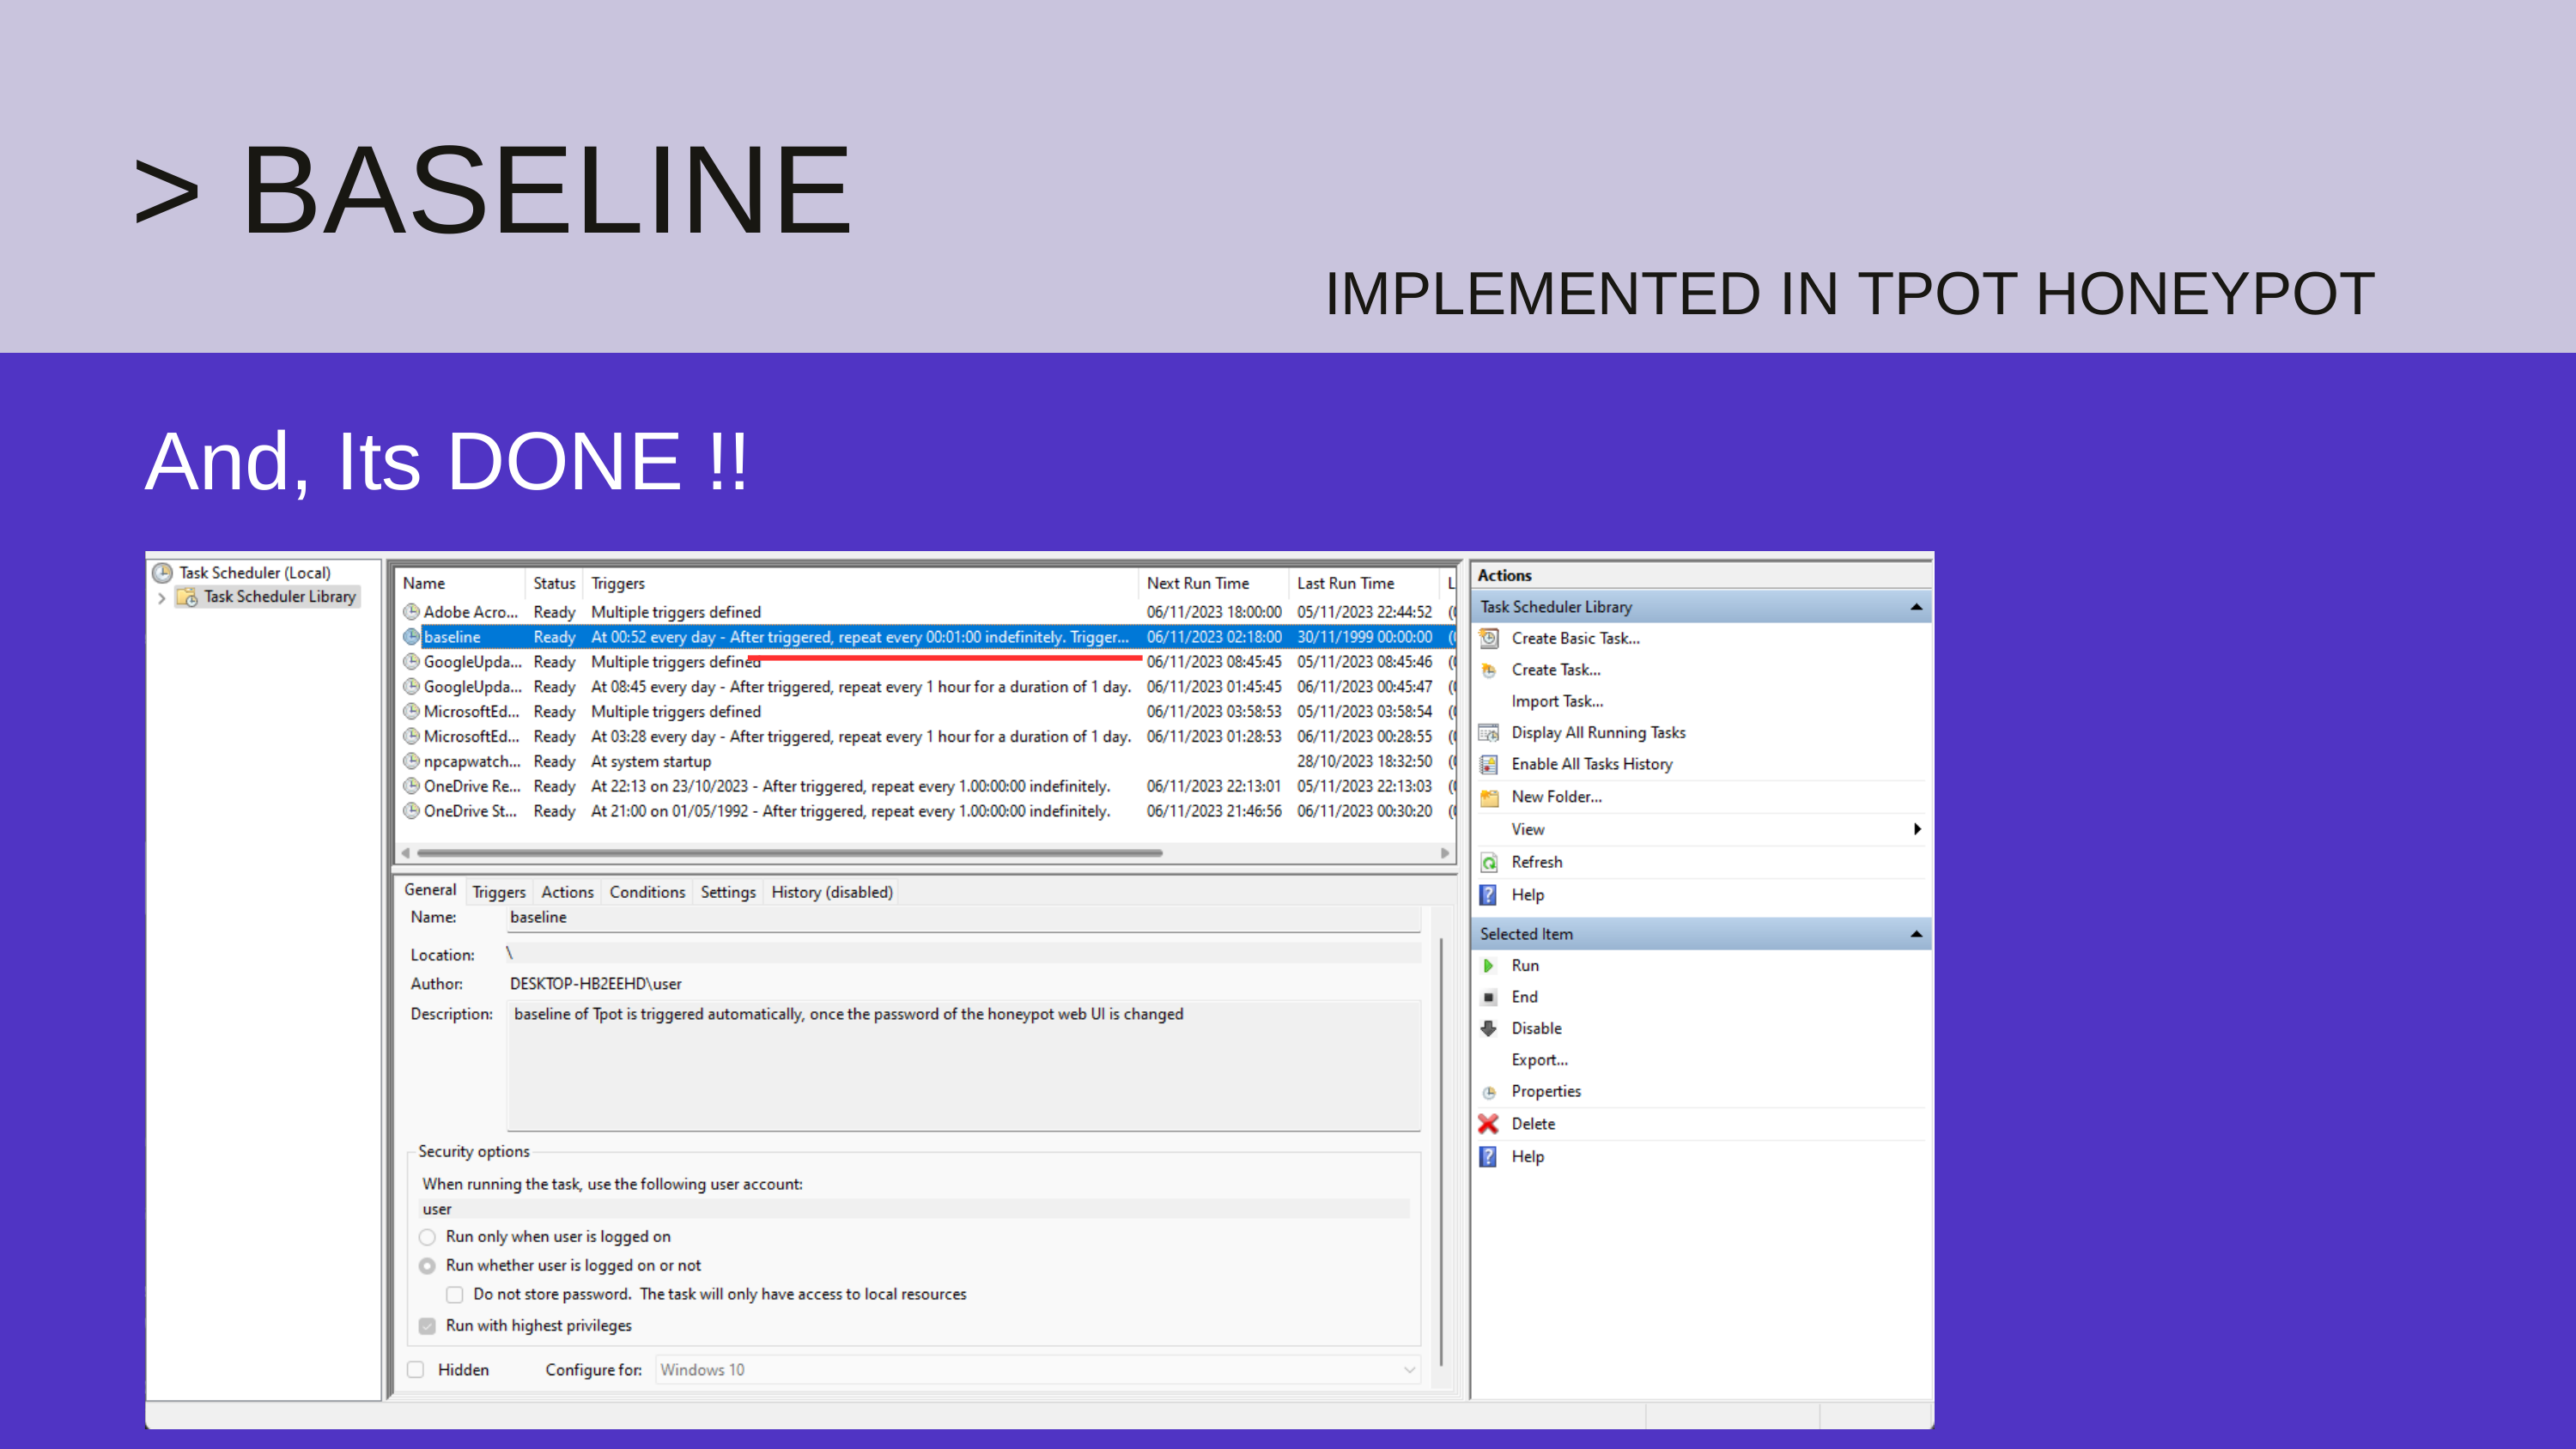

> BASELINE
IMPLEMENTED IN TPOT HONEYPOT
And, Its DONE !!